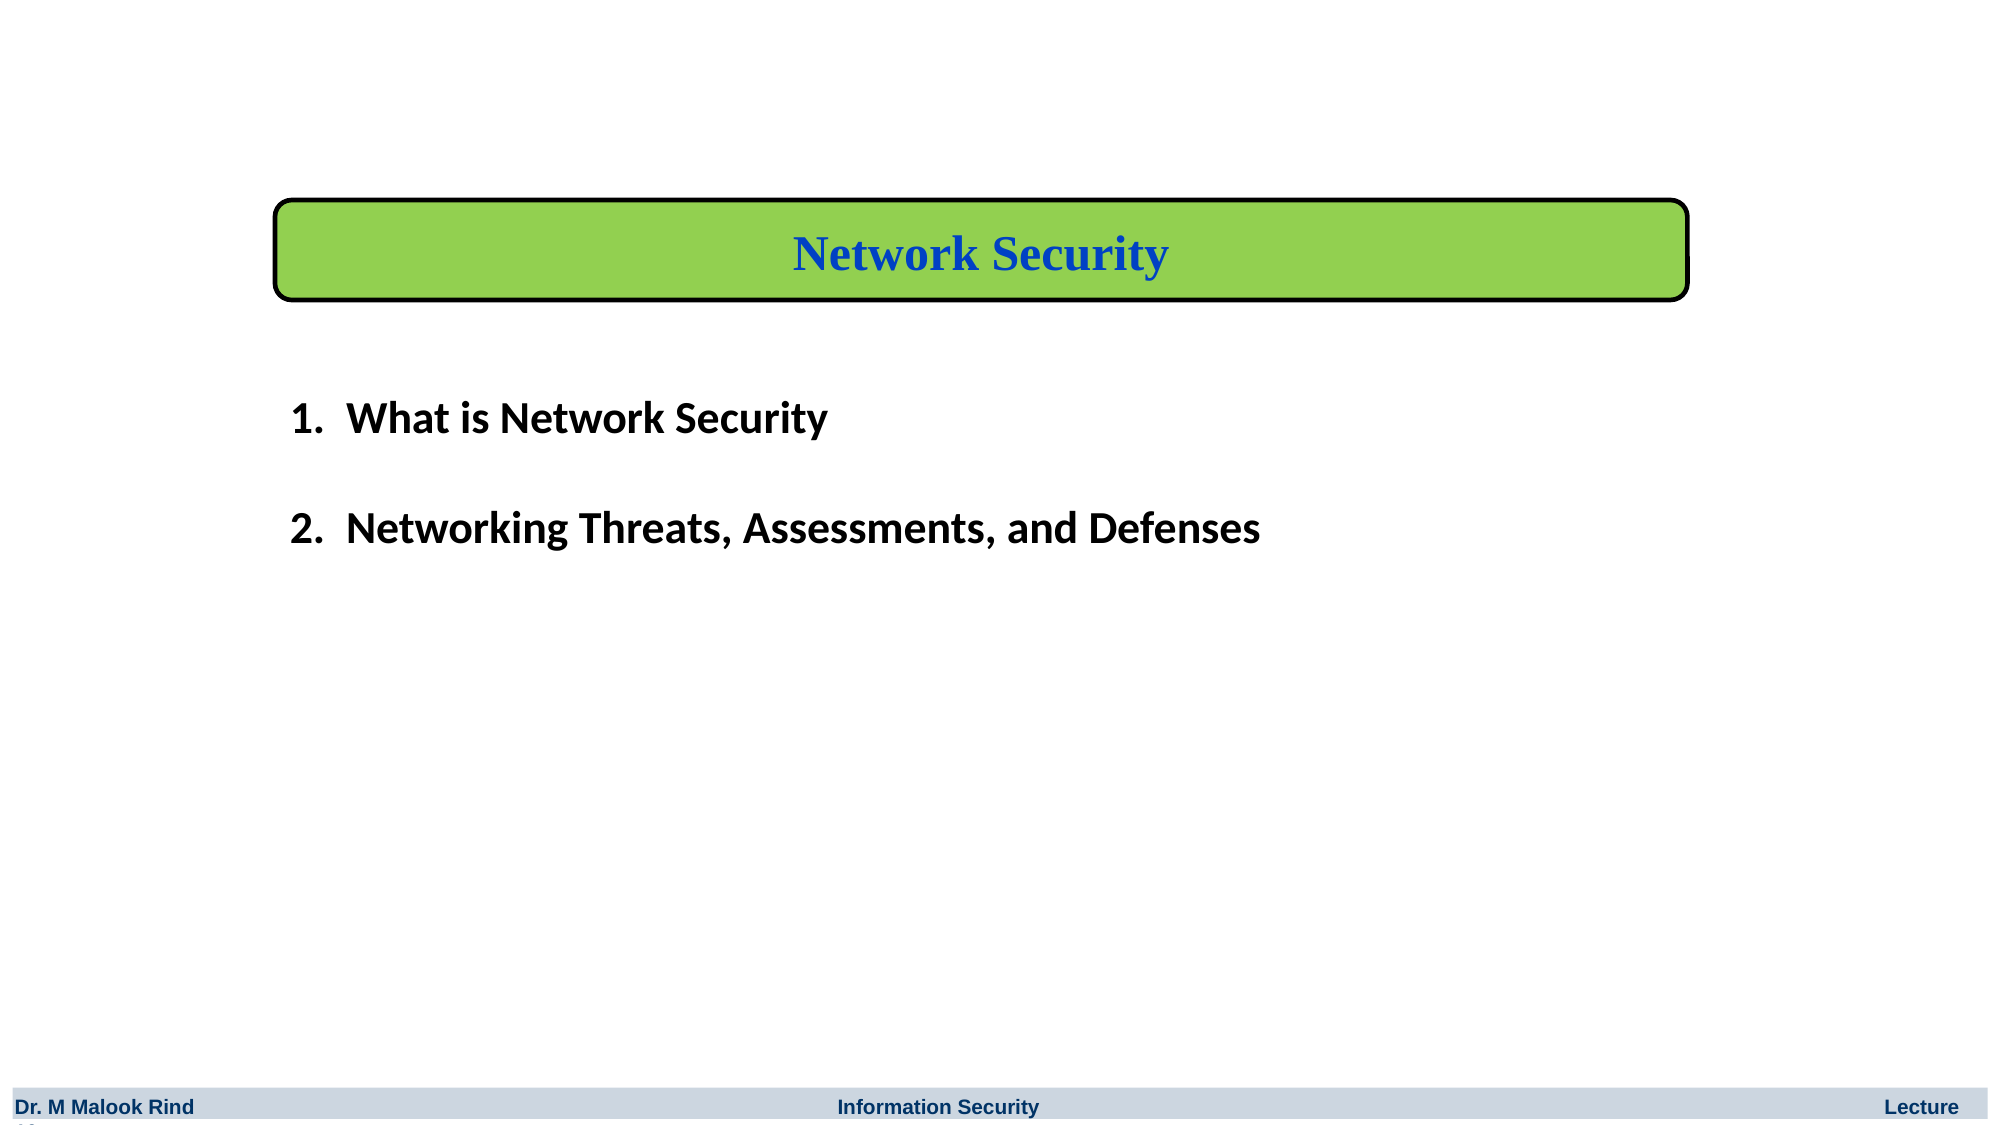

Network Security
What is Network Security
Networking Threats, Assessments, and Defenses

Dr. M Malook Rind                                                                                                                Information Security                                                                                                                                                   Lecture 10